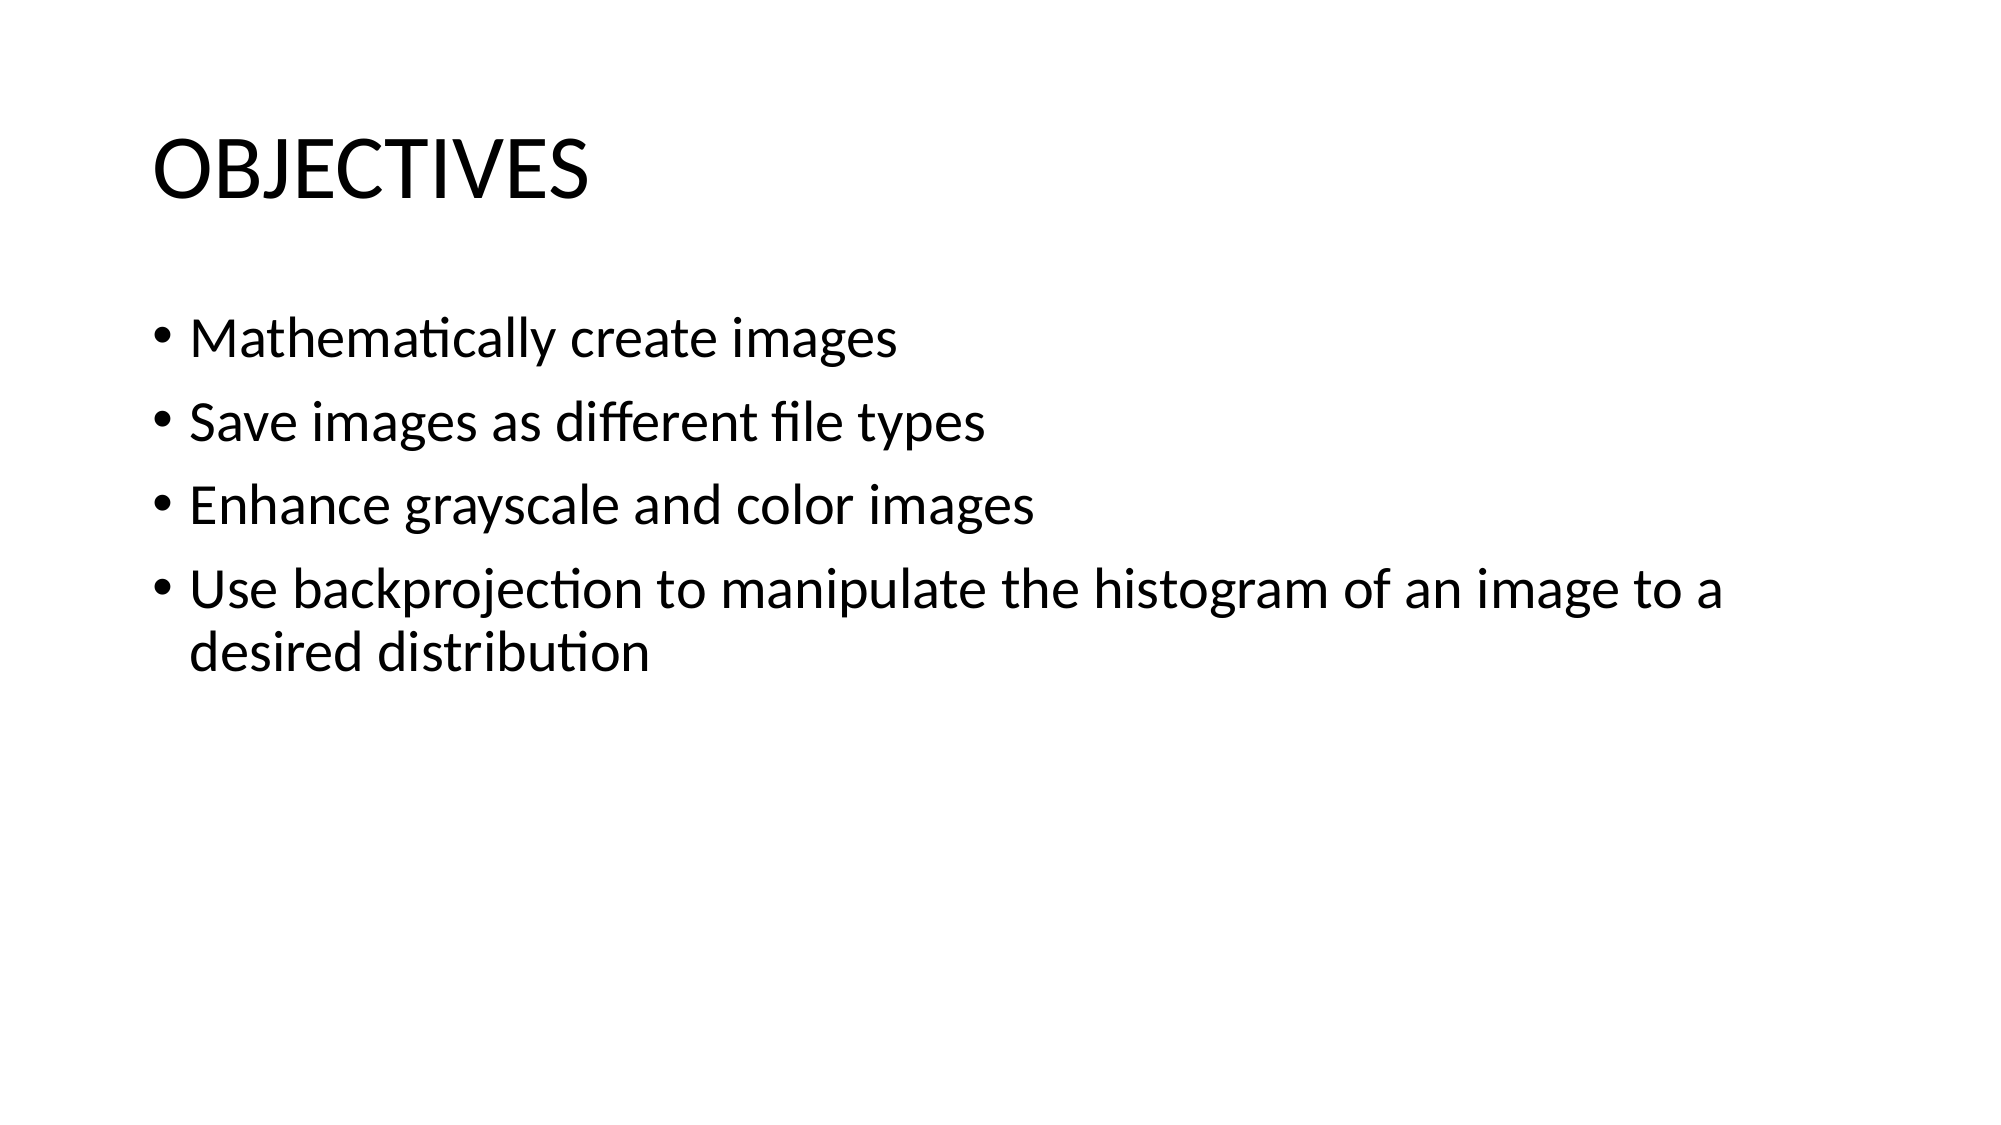

# OBJECTIVES
Mathematically create images
Save images as different file types
Enhance grayscale and color images
Use backprojection to manipulate the histogram of an image to a desired distribution